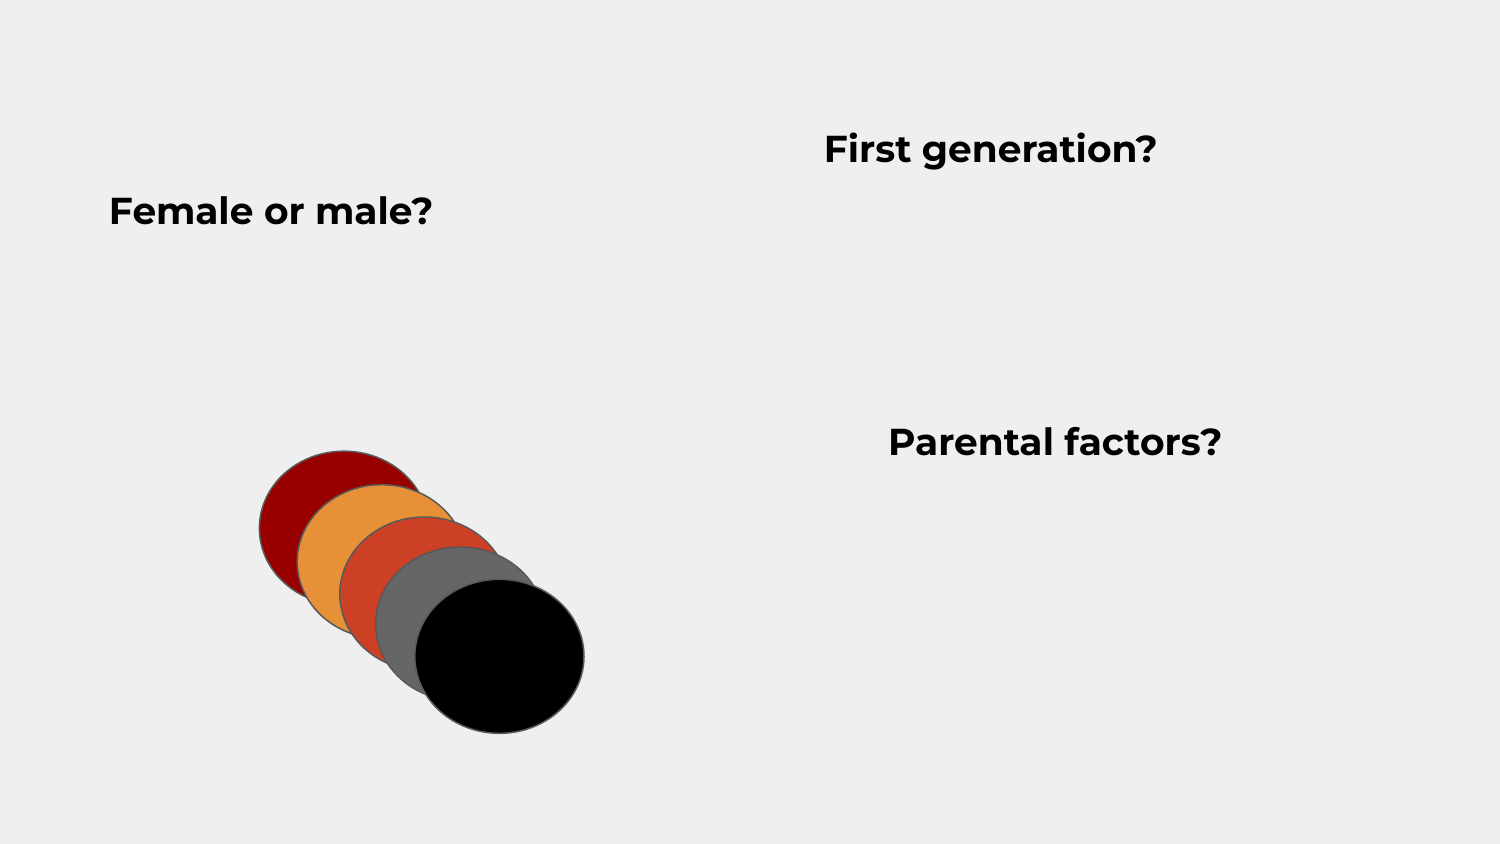

First generation?
Female or male?
Parental factors?